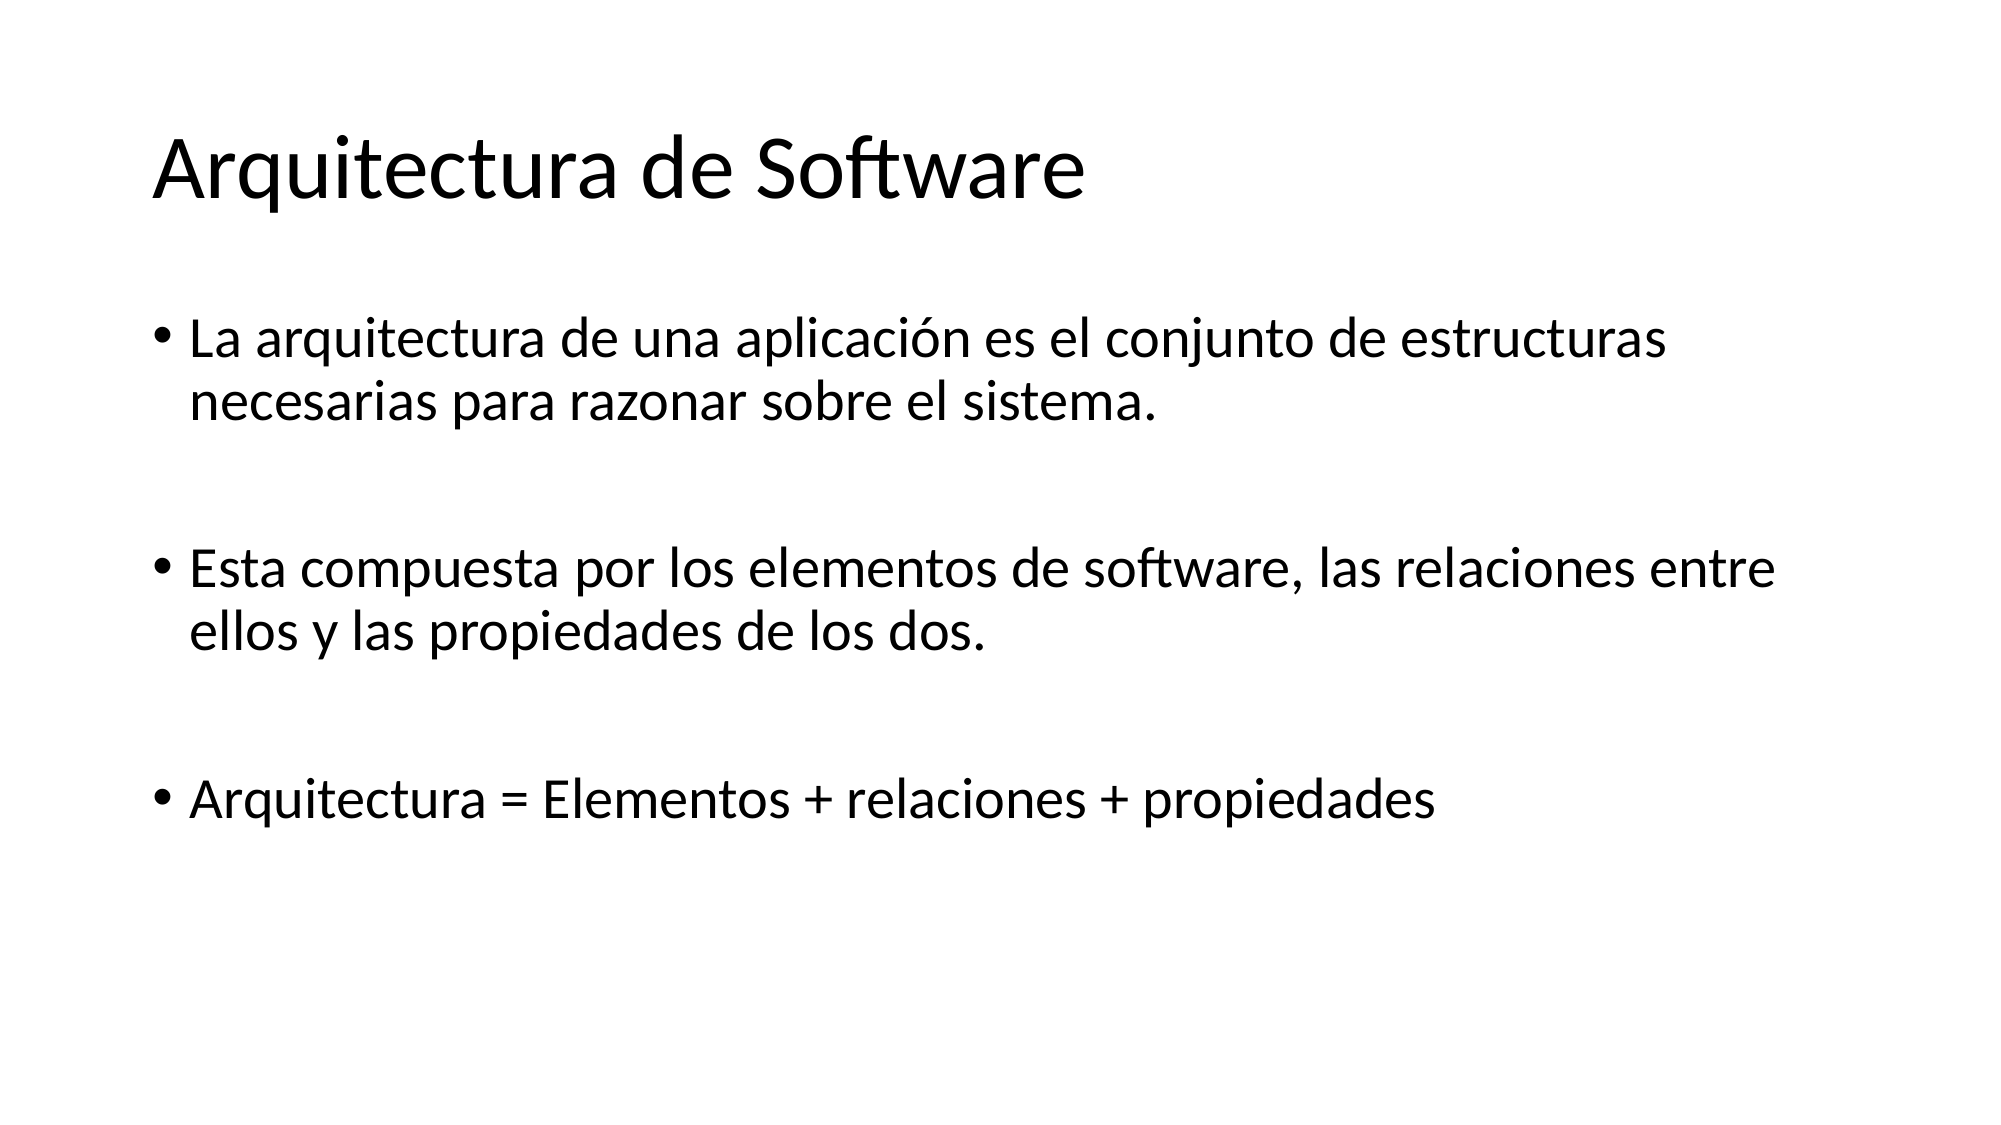

# Arquitectura de Software
La arquitectura de una aplicación es el conjunto de estructuras necesarias para razonar sobre el sistema.

Esta compuesta por los elementos de software, las relaciones entre ellos y las propiedades de los dos.

Arquitectura = Elementos + relaciones + propiedades